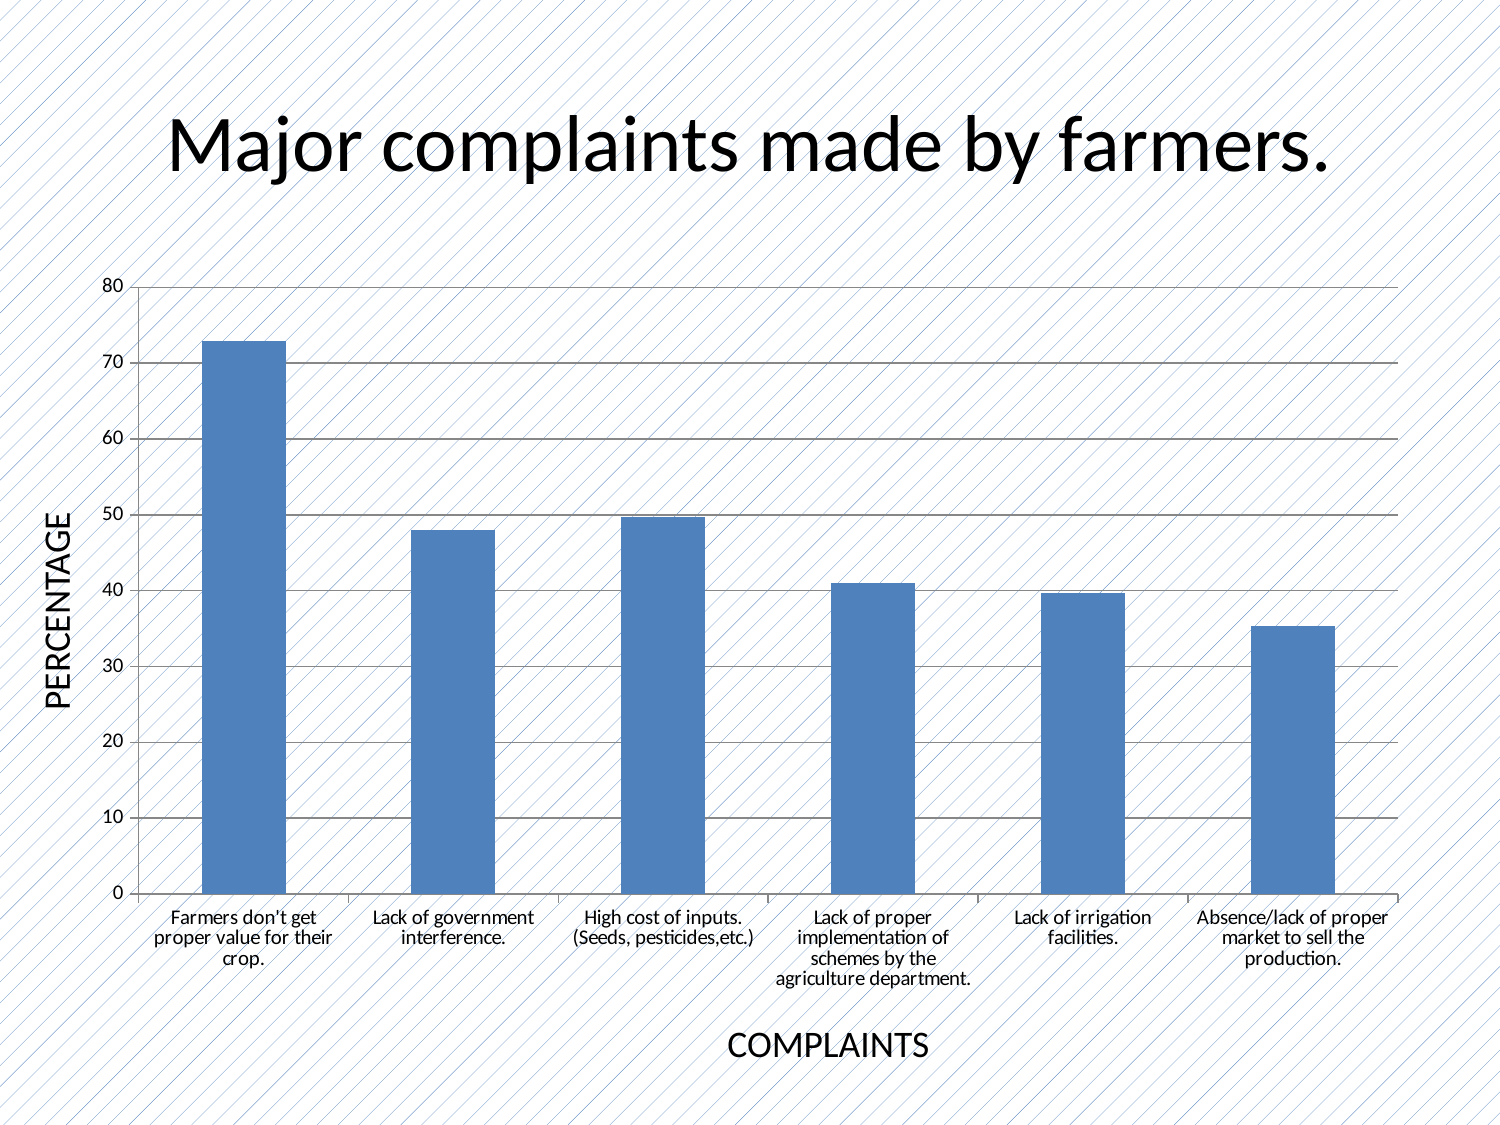

# Major complaints made by farmers.

### Chart

| Category | Percentage |
|---|---|
| Farmers don't get proper value for their crop. | 73.0 |
| Lack of government interference. | 48.0 |
| High cost of inputs.(Seeds, pesticides,etc.) | 49.666666666666664 |
| Lack of proper implementation of schemes by the agriculture department. | 41.0 |
| Lack of irrigation facilities. | 39.666666666666664 |
| Absence/lack of proper market to sell the production. | 35.333333333333336 |
PERCENTAGE
COMPLAINTS